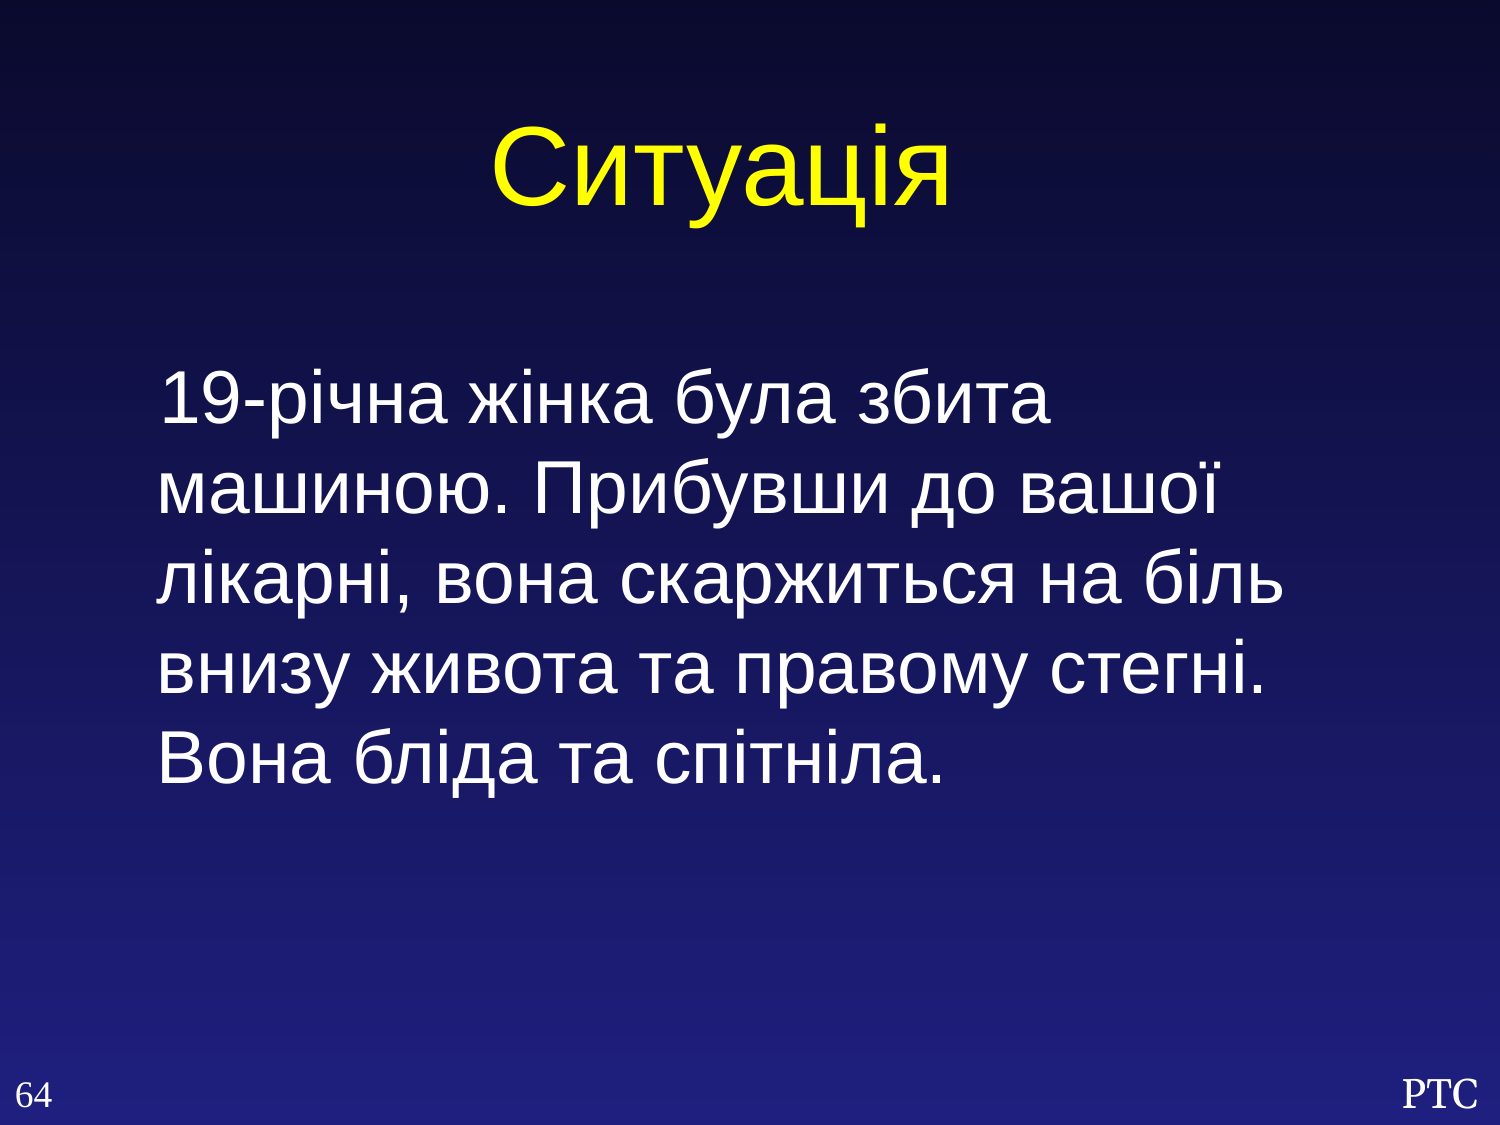

Ситуація
19-річна жінка була збита машиною. Прибувши до вашої лікарні, вона скаржиться на біль внизу живота та правому стегні. Вона бліда та спітніла.
64